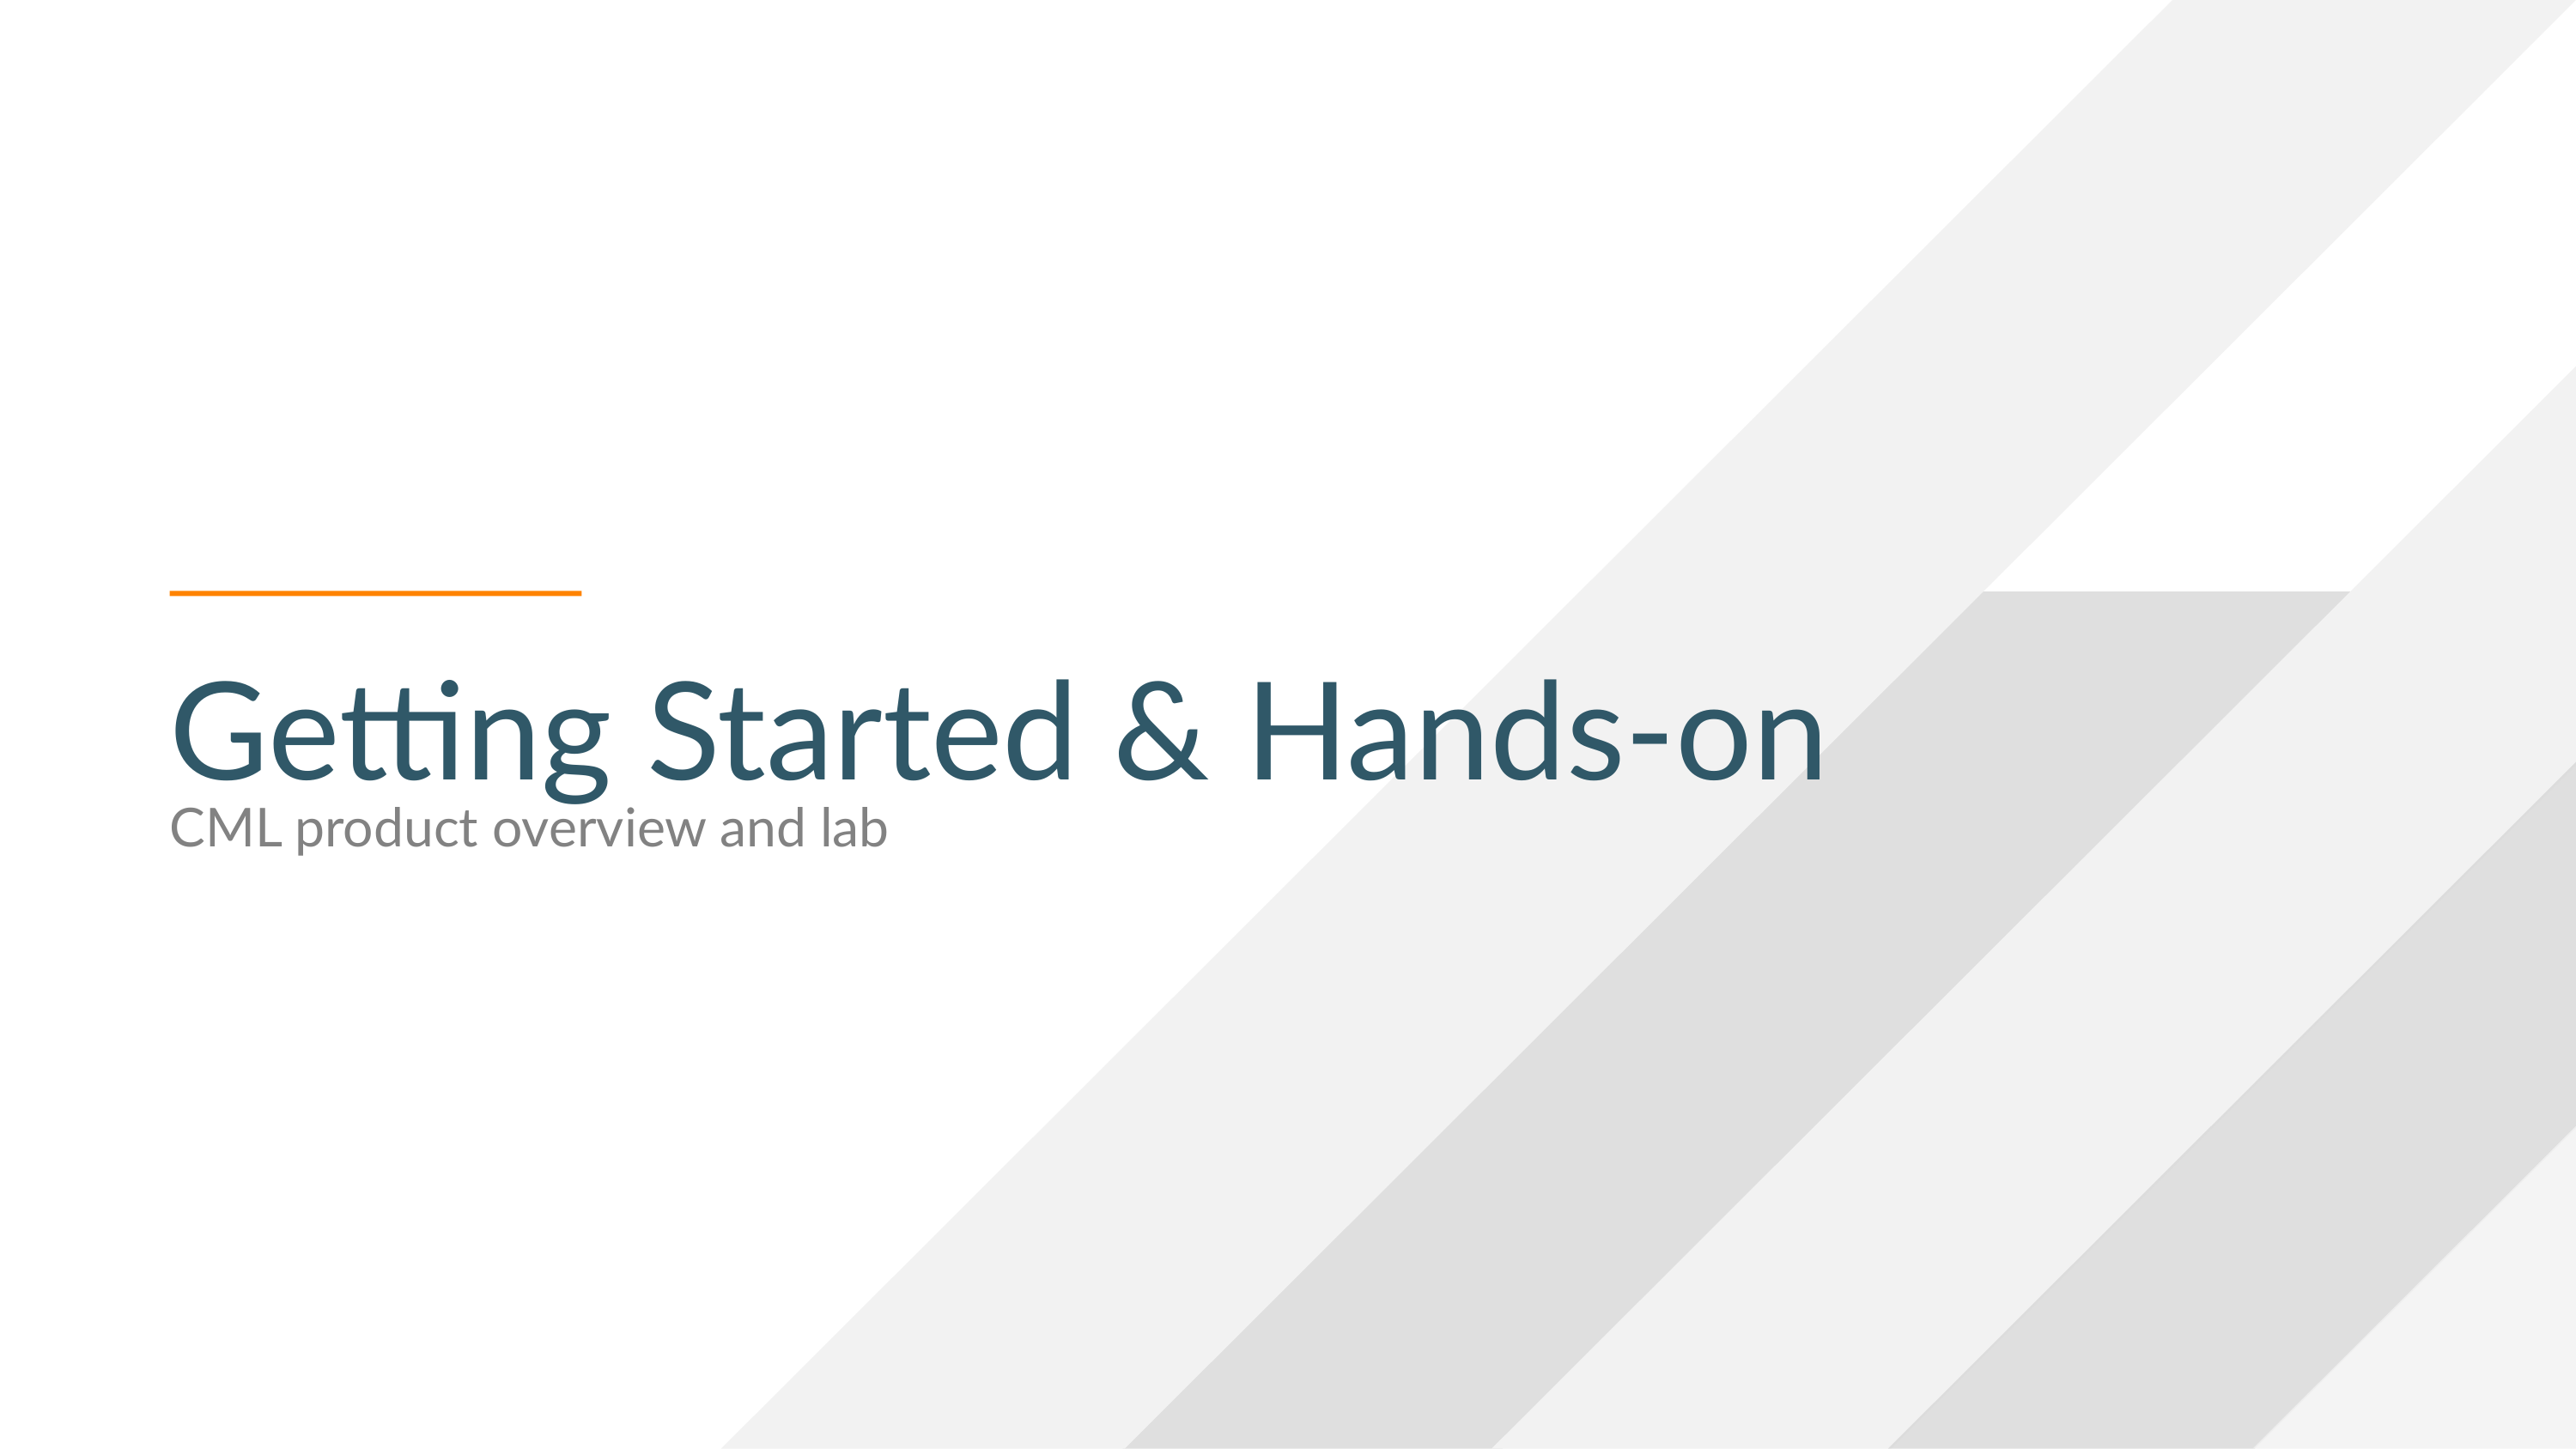

# Getting Started & Hands-on
CML product overview and lab